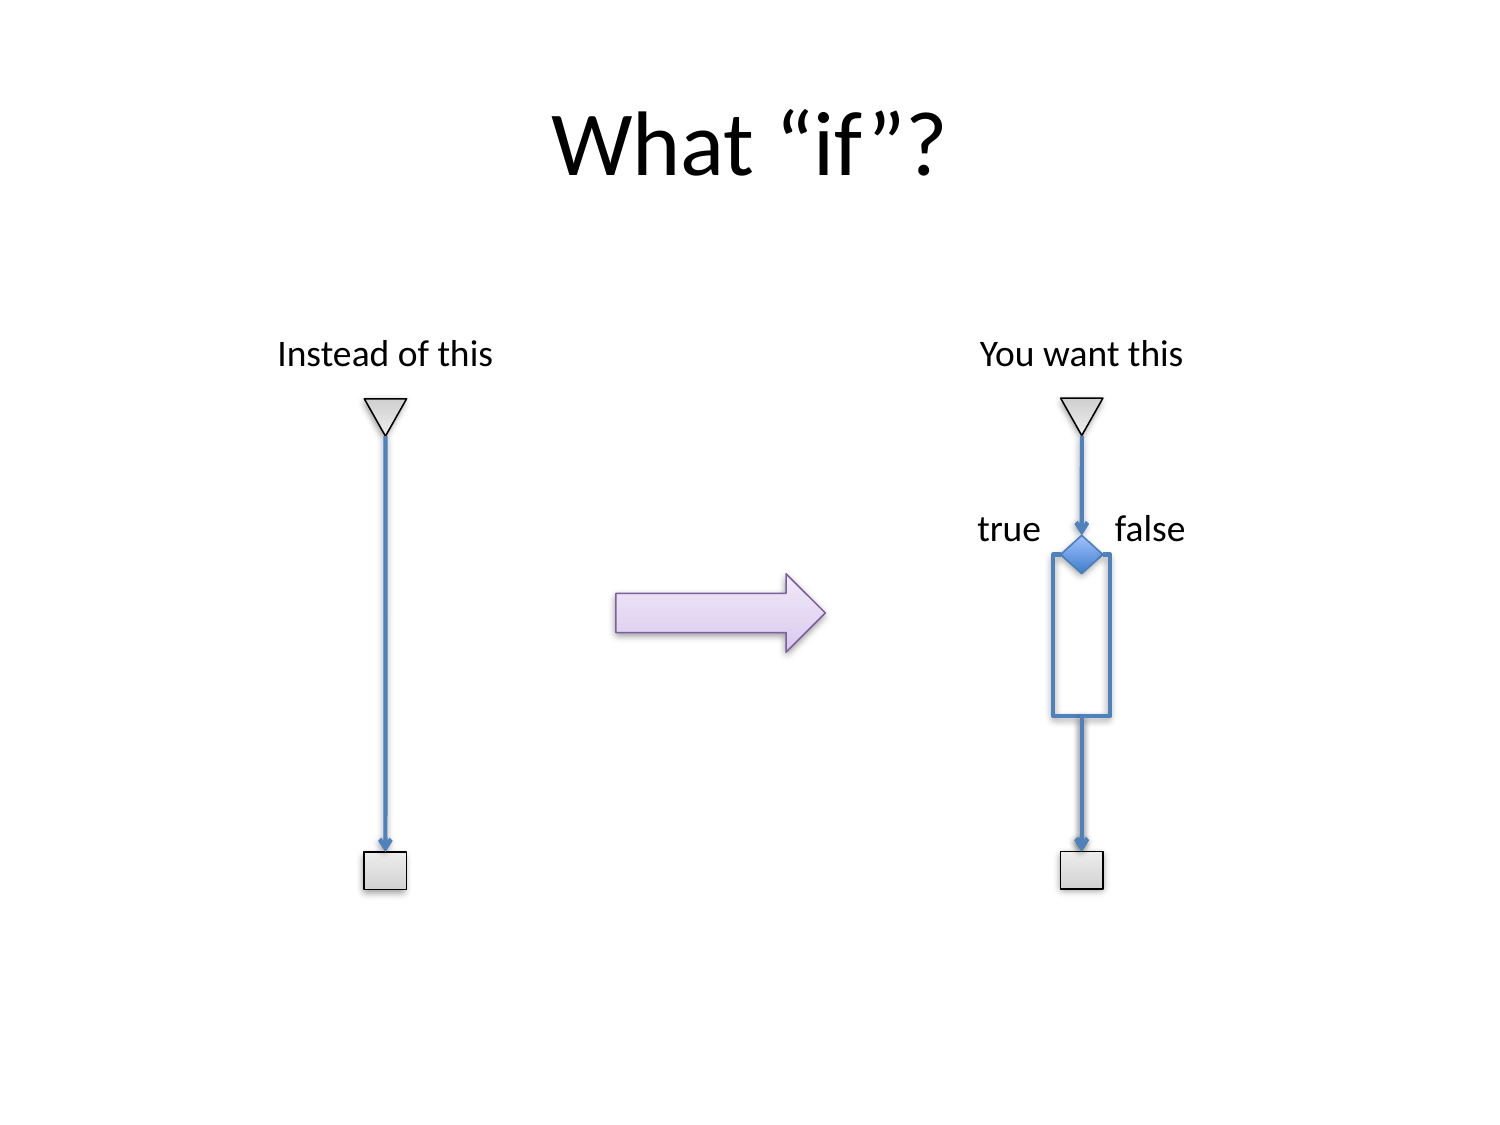

# What “if”?
Instead of this
You want this

true
false